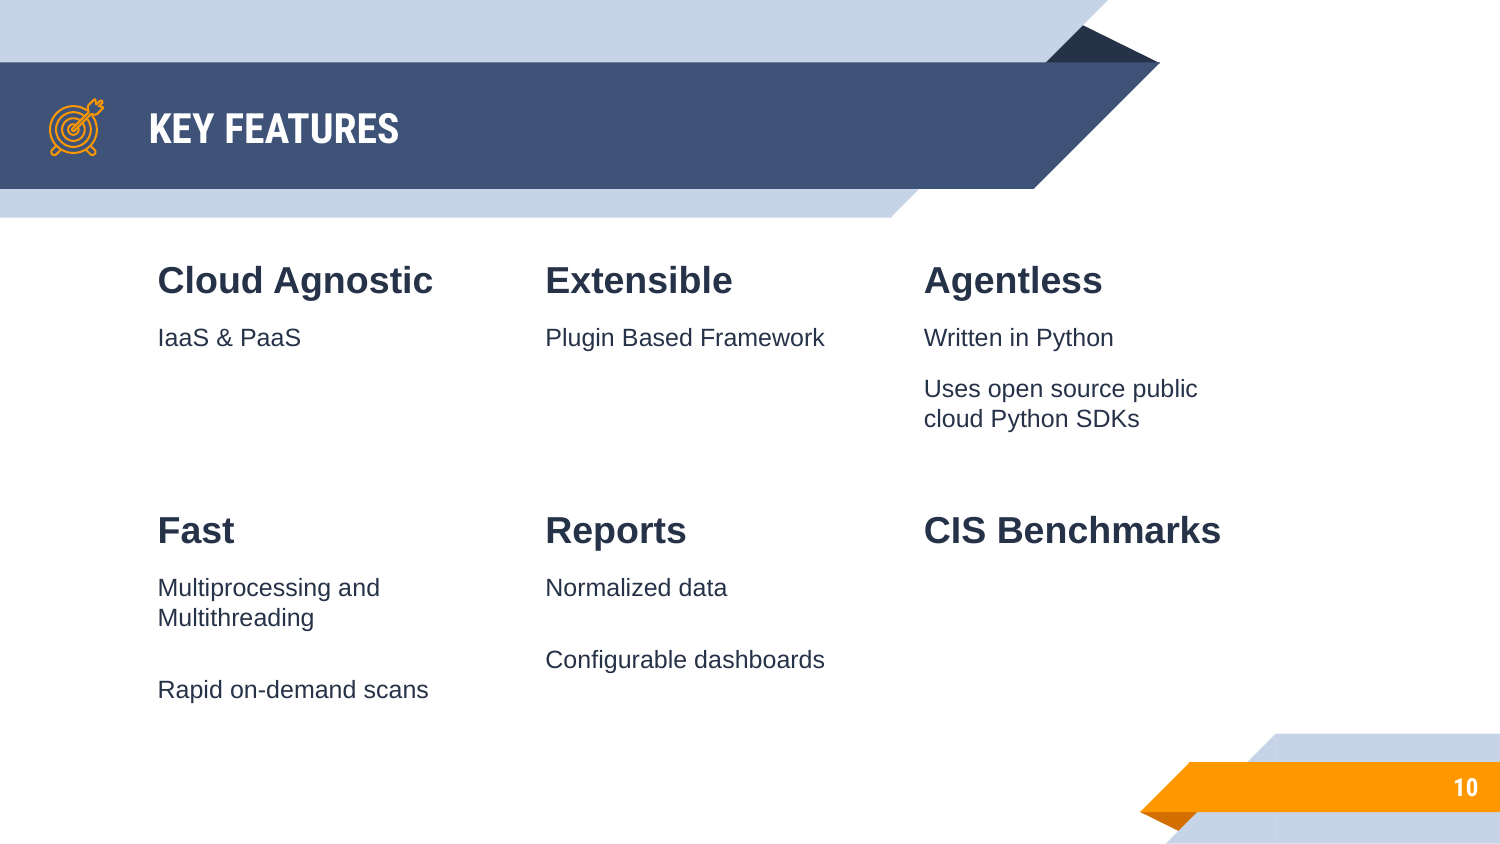

# KEY FEATURES

Cloud Agnostic
IaaS & PaaS
Extensible
Plugin Based Framework
Agentless
Written in Python
Uses open source public cloud Python SDKs

Fast
Multiprocessing and Multithreading
Rapid on-demand scans
Reports
Normalized data
Configurable dashboards
CIS Benchmarks

10